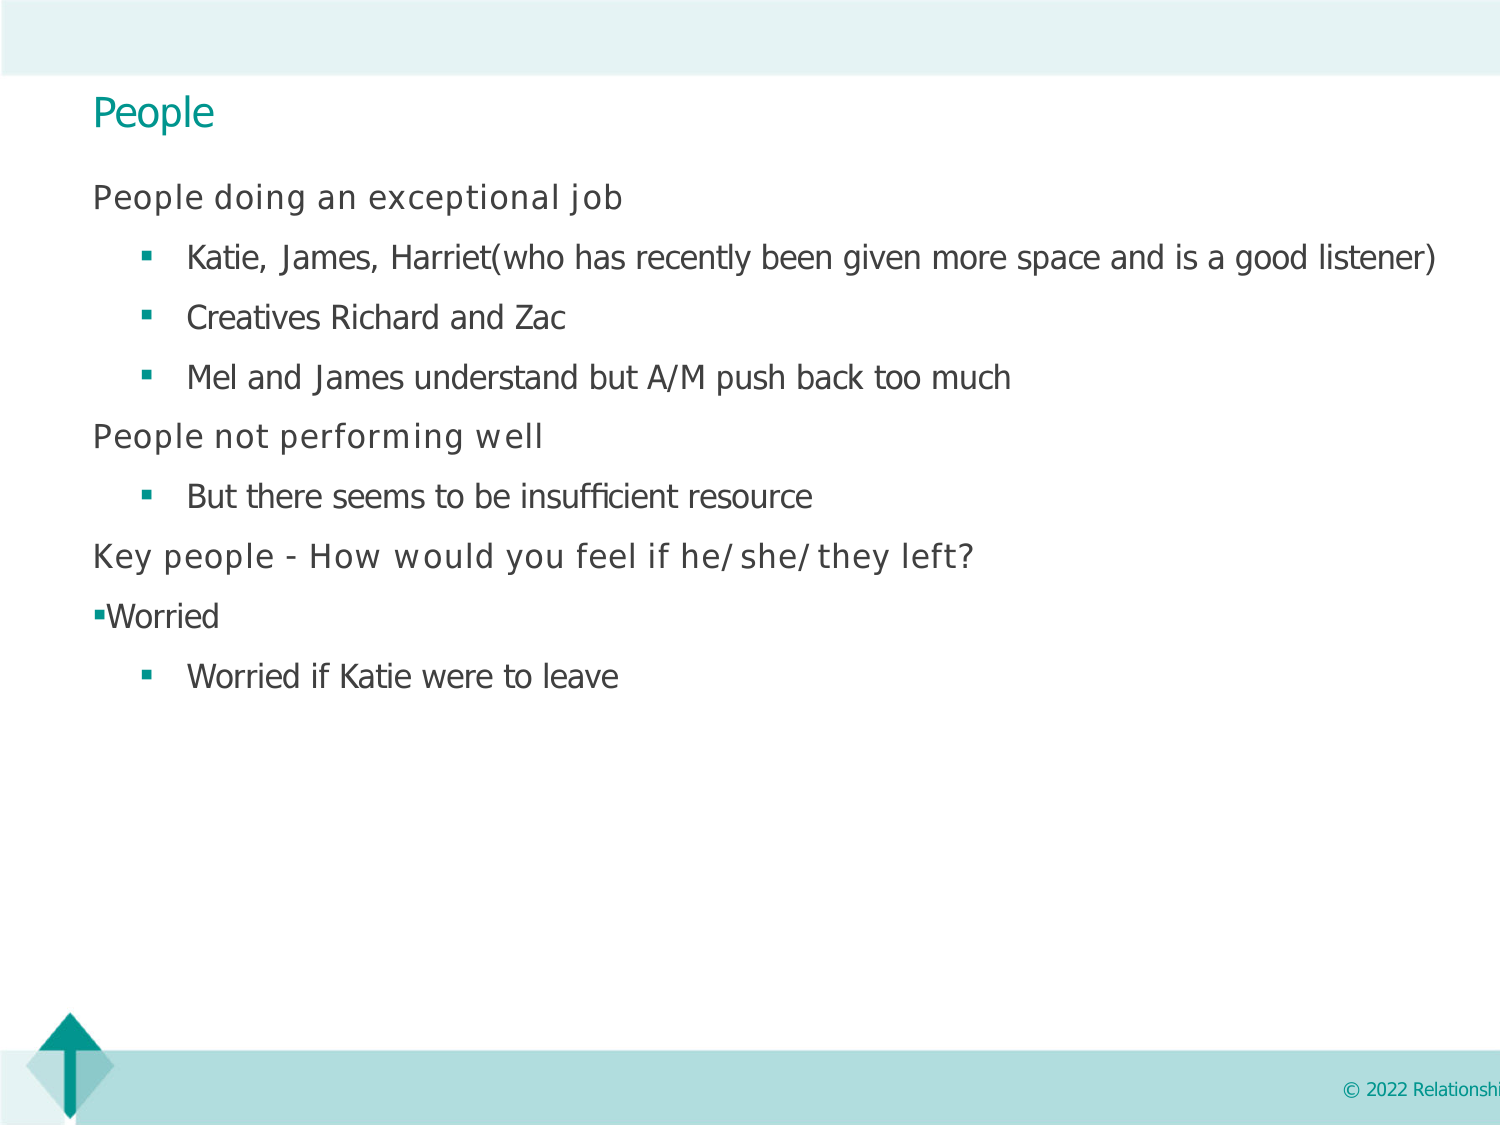

People
People doing an exceptional job
Katie, James, Harriet(who has recently been given more space and is a good listener)
Creatives Richard and Zac
Mel and James understand but A/M push back too much
People not performing well
But there seems to be insufficient resource
Key people - How would you feel if he/she/they left?
Worried
Worried if Katie were to leave
© 2022 Relationship Audits & Management®